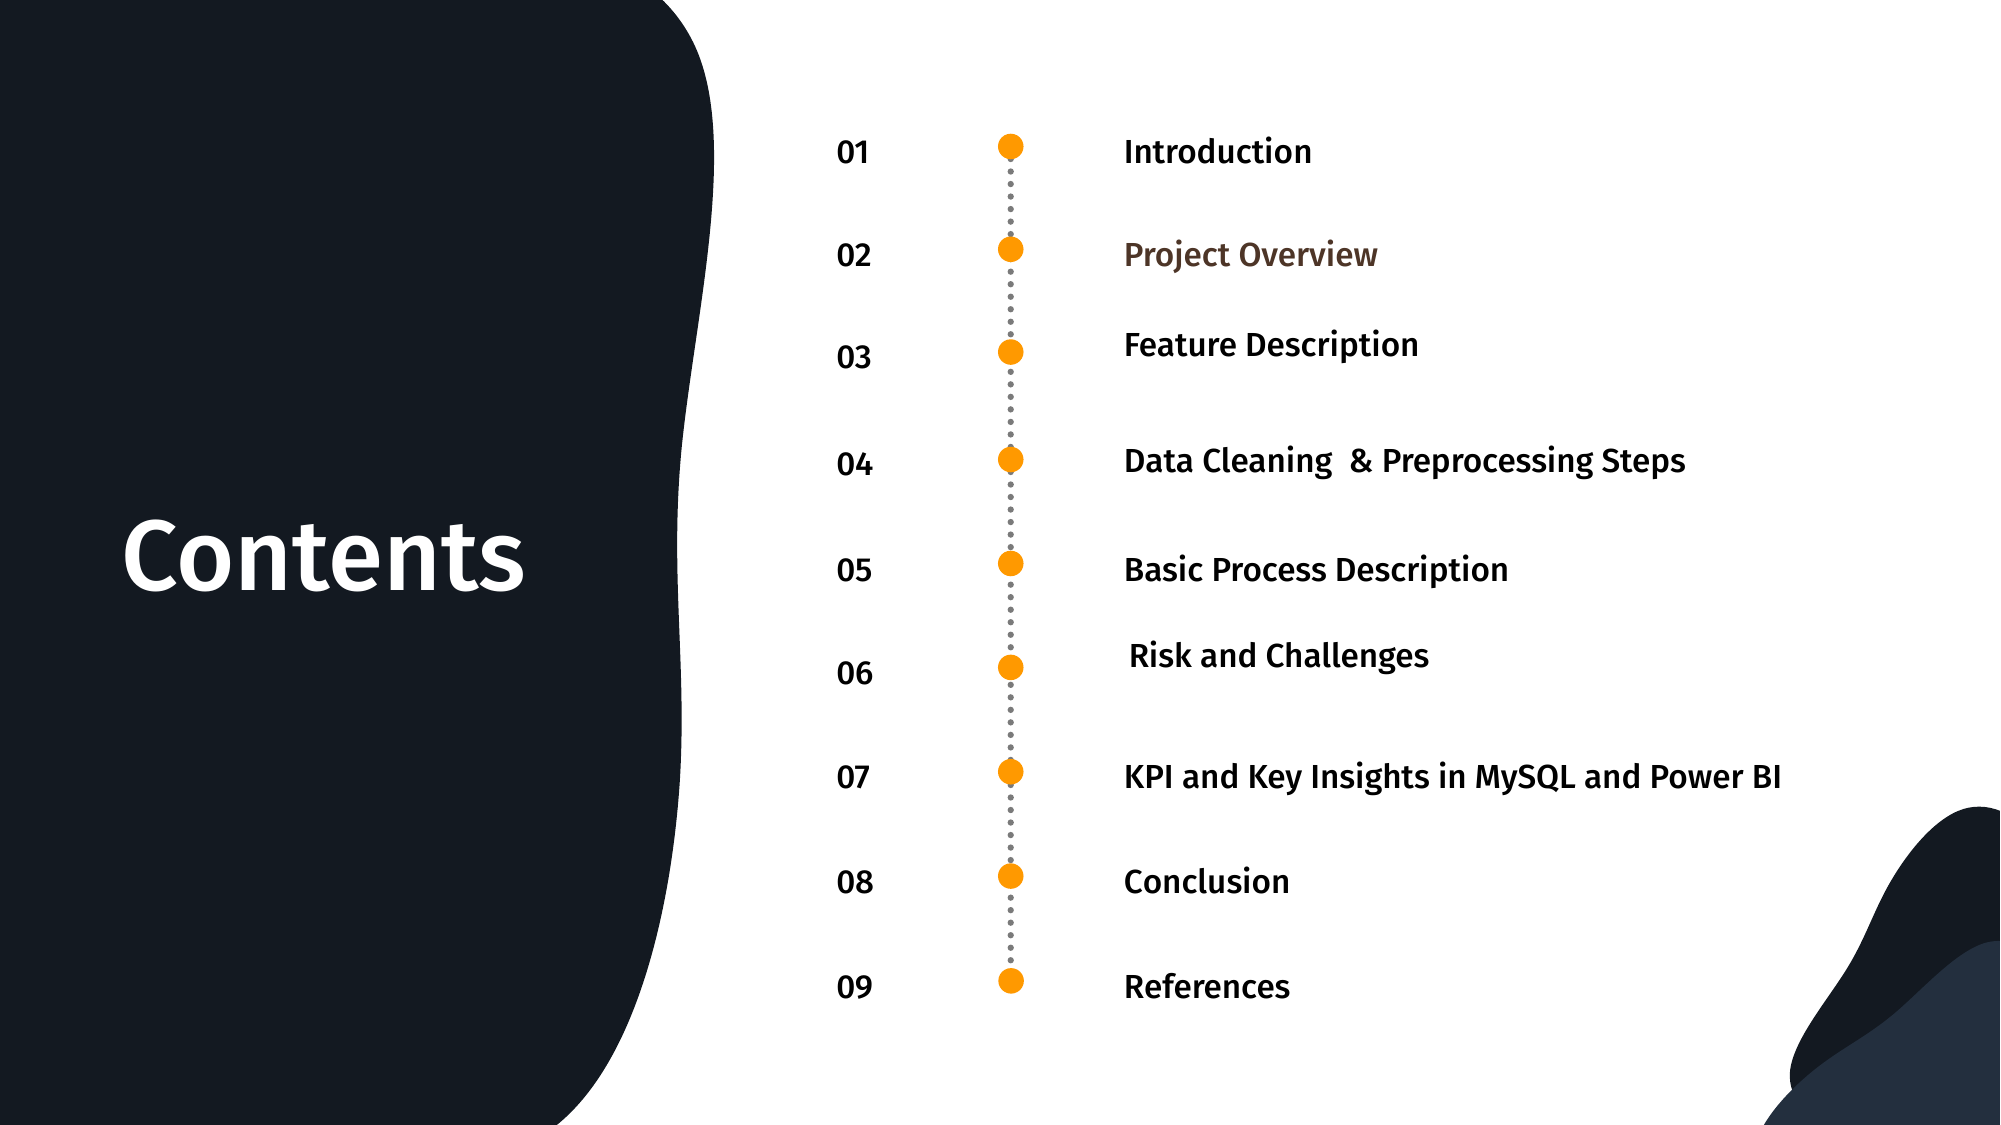

01
Introduction

02
Project Overview
03
Feature Description
04
Data Cleaning  & Preprocessing Steps
Contents
05
Basic Process Description

Risk and Challenges
06
07
KPI and Key Insights in MySQL and Power BI

08
Conclusion

09
References